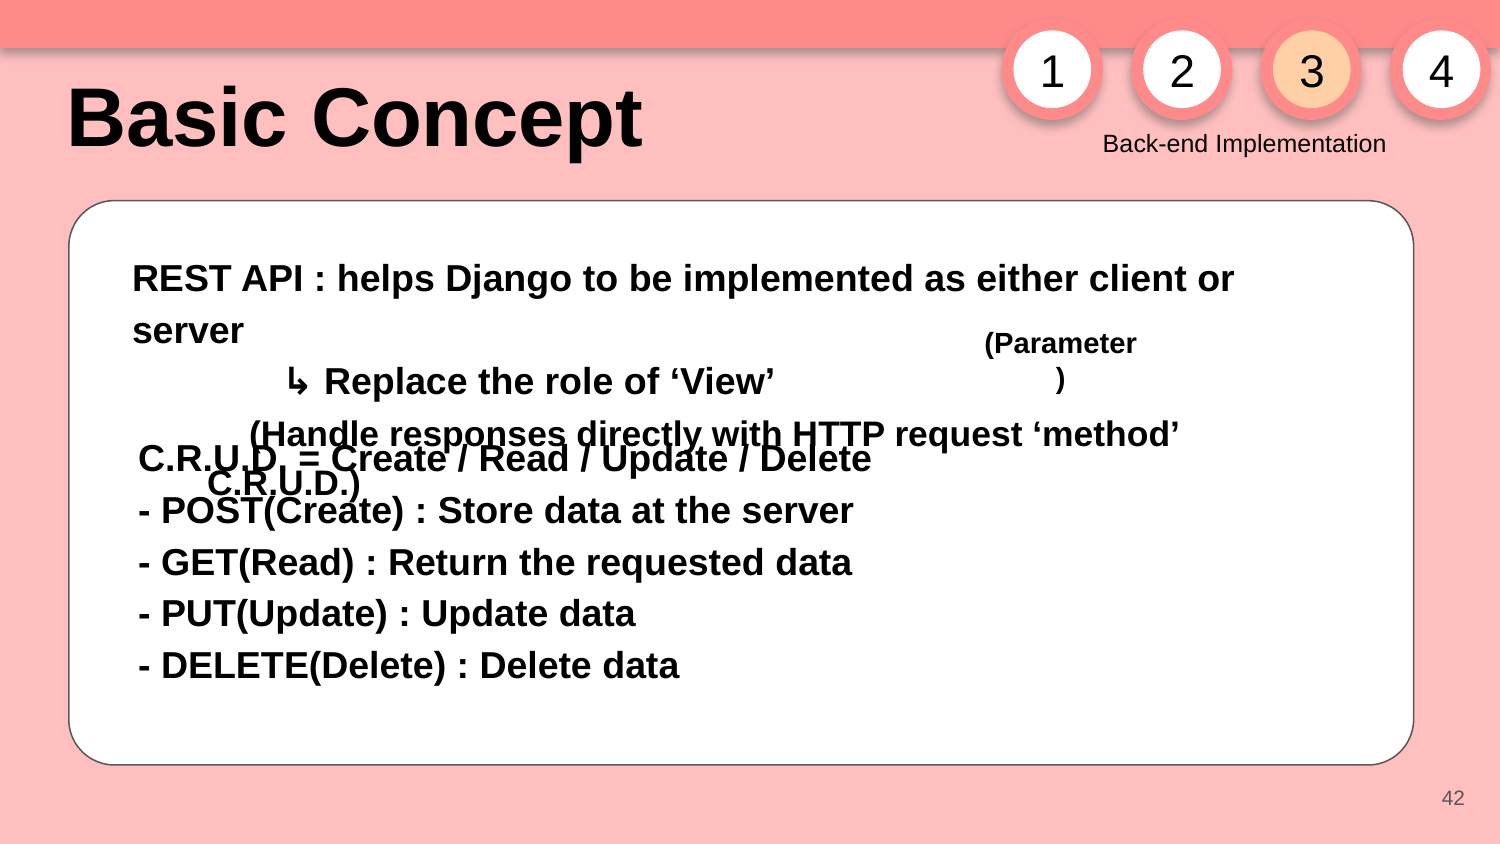

1
2
3
4
# Basic Concept
Back-end Implementation

REST API : helps Django to be implemented as either client or server
	↳ Replace the role of ‘View’
    (Handle responses directly with HTTP request ‘method’ C.R.U.D.)
(Parameter)
C.R.U.D. = Create / Read / Update / Delete
- POST(Create) : Store data at the server
- GET(Read) : Return the requested data
- PUT(Update) : Update data
- DELETE(Delete) : Delete data
42